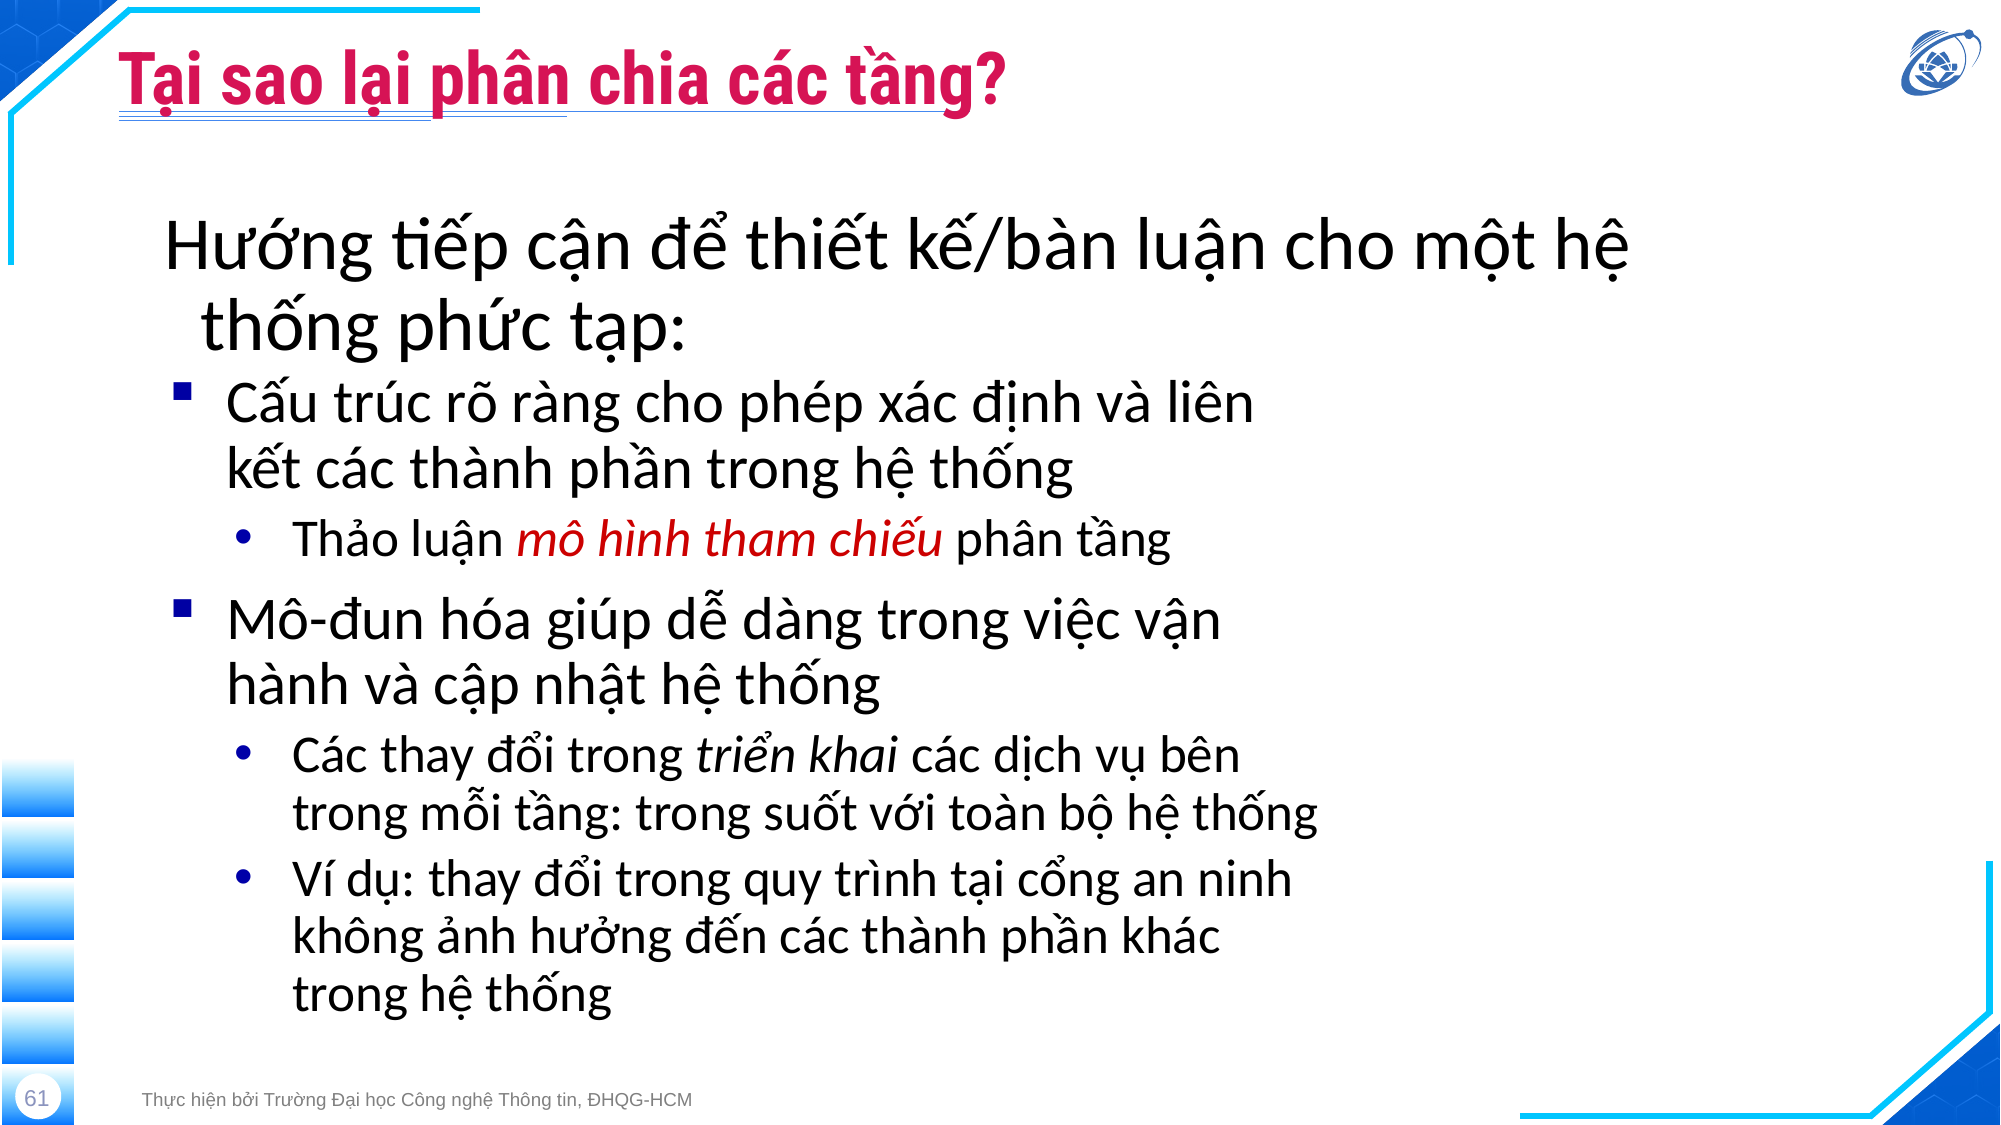

# Tại sao lại phân chia các tầng?
Hướng tiếp cận để thiết kế/bàn luận cho một hệ thống phức tạp:
Cấu trúc rõ ràng cho phép xác định và liên kết các thành phần trong hệ thống
Thảo luận mô hình tham chiếu phân tầng
Mô-đun hóa giúp dễ dàng trong việc vận hành và cập nhật hệ thống
Các thay đổi trong triển khai các dịch vụ bên trong mỗi tầng: trong suốt với toàn bộ hệ thống
Ví dụ: thay đổi trong quy trình tại cổng an ninh không ảnh hưởng đến các thành phần khác trong hệ thống
61
Thực hiện bởi Trường Đại học Công nghệ Thông tin, ĐHQG-HCM